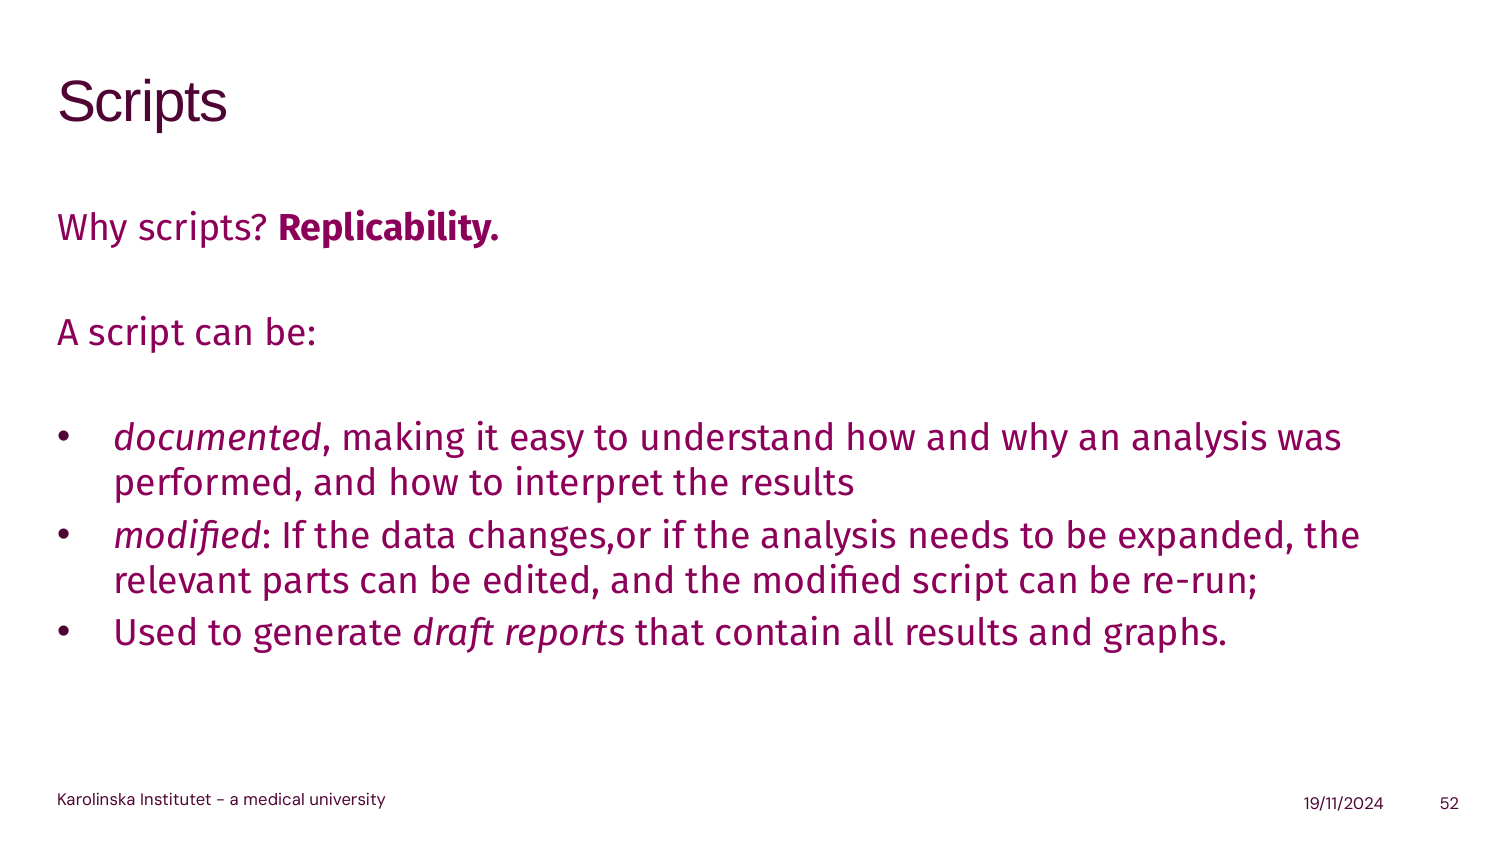

# Scripts
Why scripts? Replicability.

A script can be:

documented, making it easy to understand how and why an analysis was performed, and how to interpret the results
modified: If the data changes,or if the analysis needs to be expanded, the relevant parts can be edited, and the modified script can be re-run;
Used to generate draft reports that contain all results and graphs.

19/11/2024
52
Karolinska Institutet - a medical university